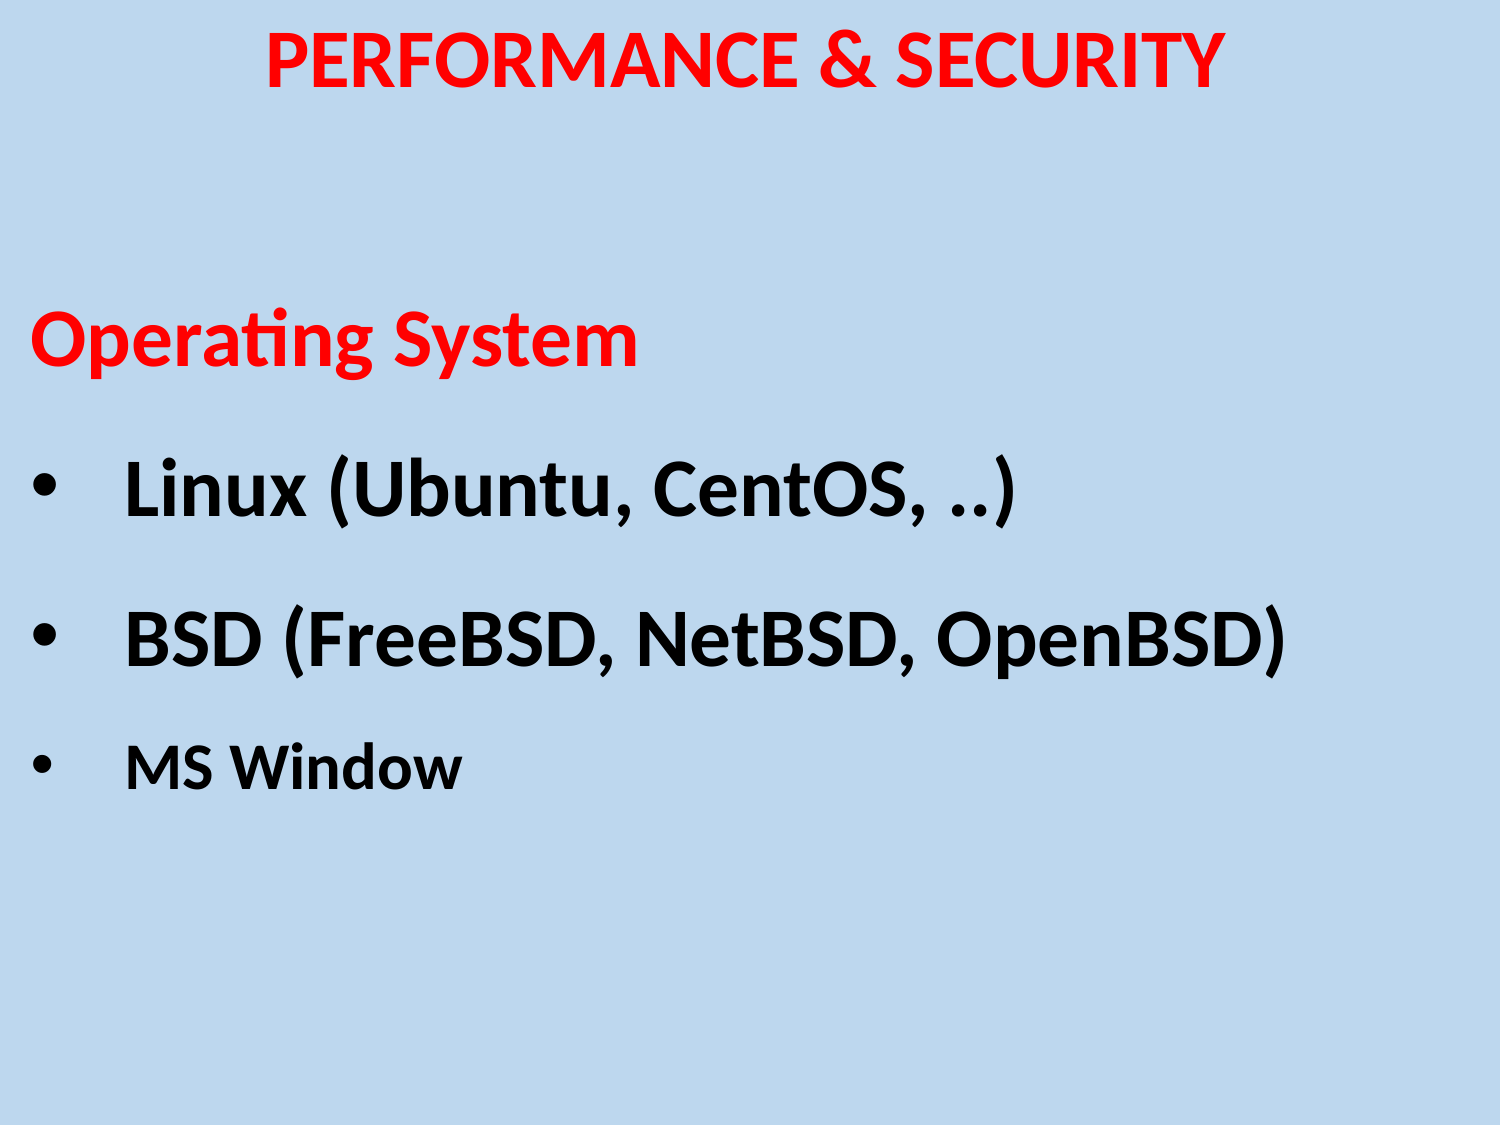

PERFORMANCE & SECURITY

Operating System
Linux (Ubuntu, CentOS, ..)
BSD (FreeBSD, NetBSD, OpenBSD)
MS Window